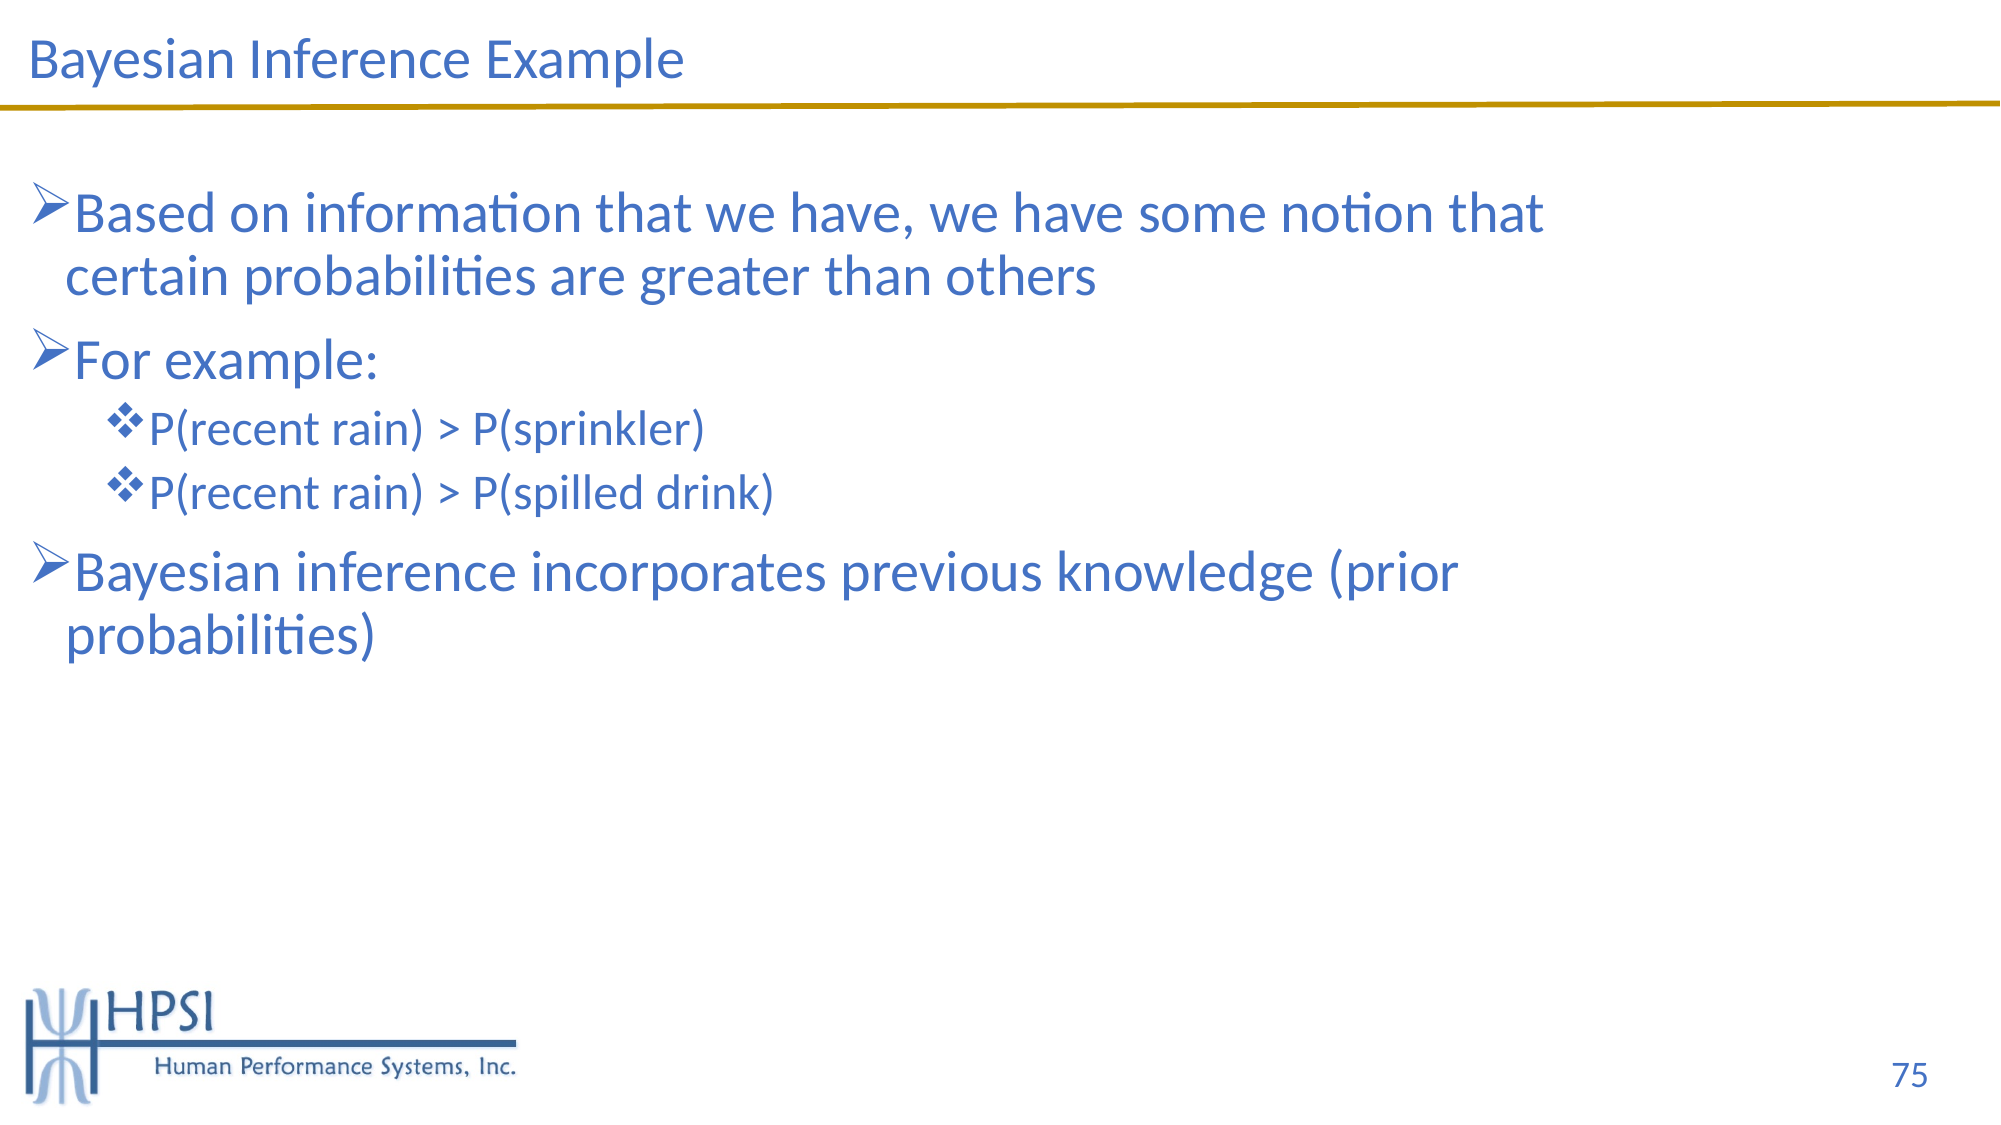

# Bayesian Inference Example
Based on information that we have, we have some notion that certain probabilities are greater than others
For example:
P(recent rain) > P(sprinkler)
P(recent rain) > P(spilled drink)
Bayesian inference incorporates previous knowledge (prior probabilities)
75